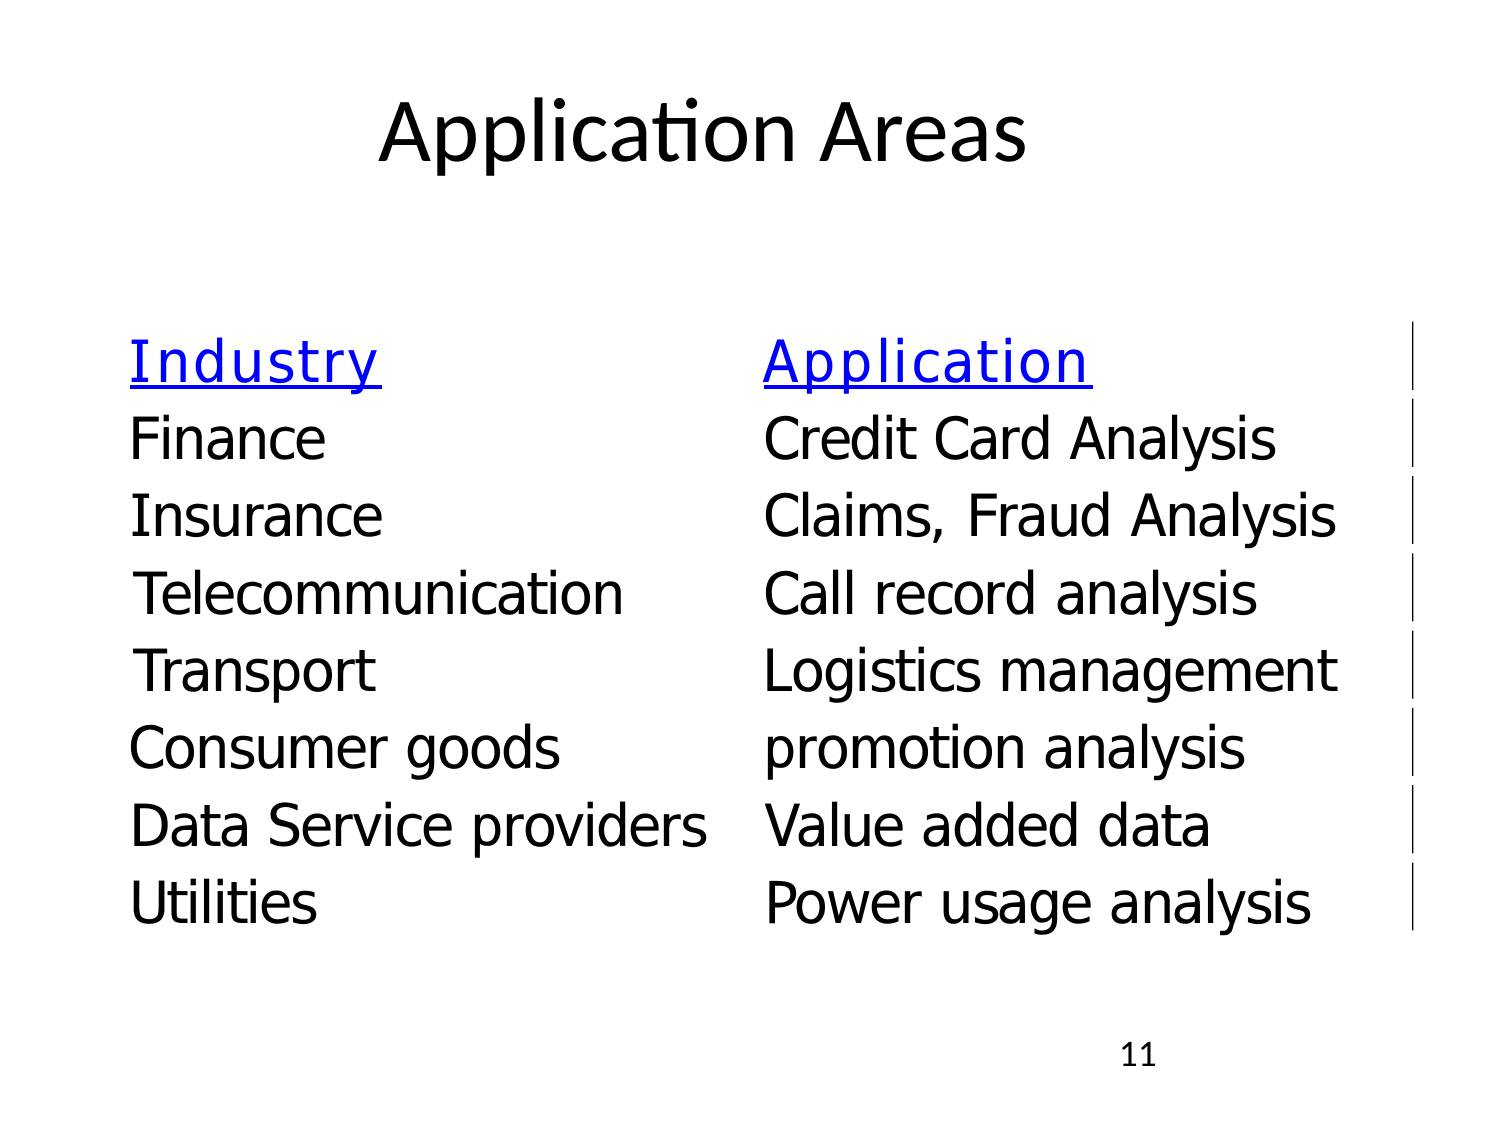

# Application Areas

Industry
Application

Finance
Credit Card Analysis

Insurance
Claims, Fraud Analysis

Telecommunication
Call record analysis

Transport
Logistics management

Consumer goods
promotion analysis

Data Service providers
Value added data

Utilities
Power usage analysis

11